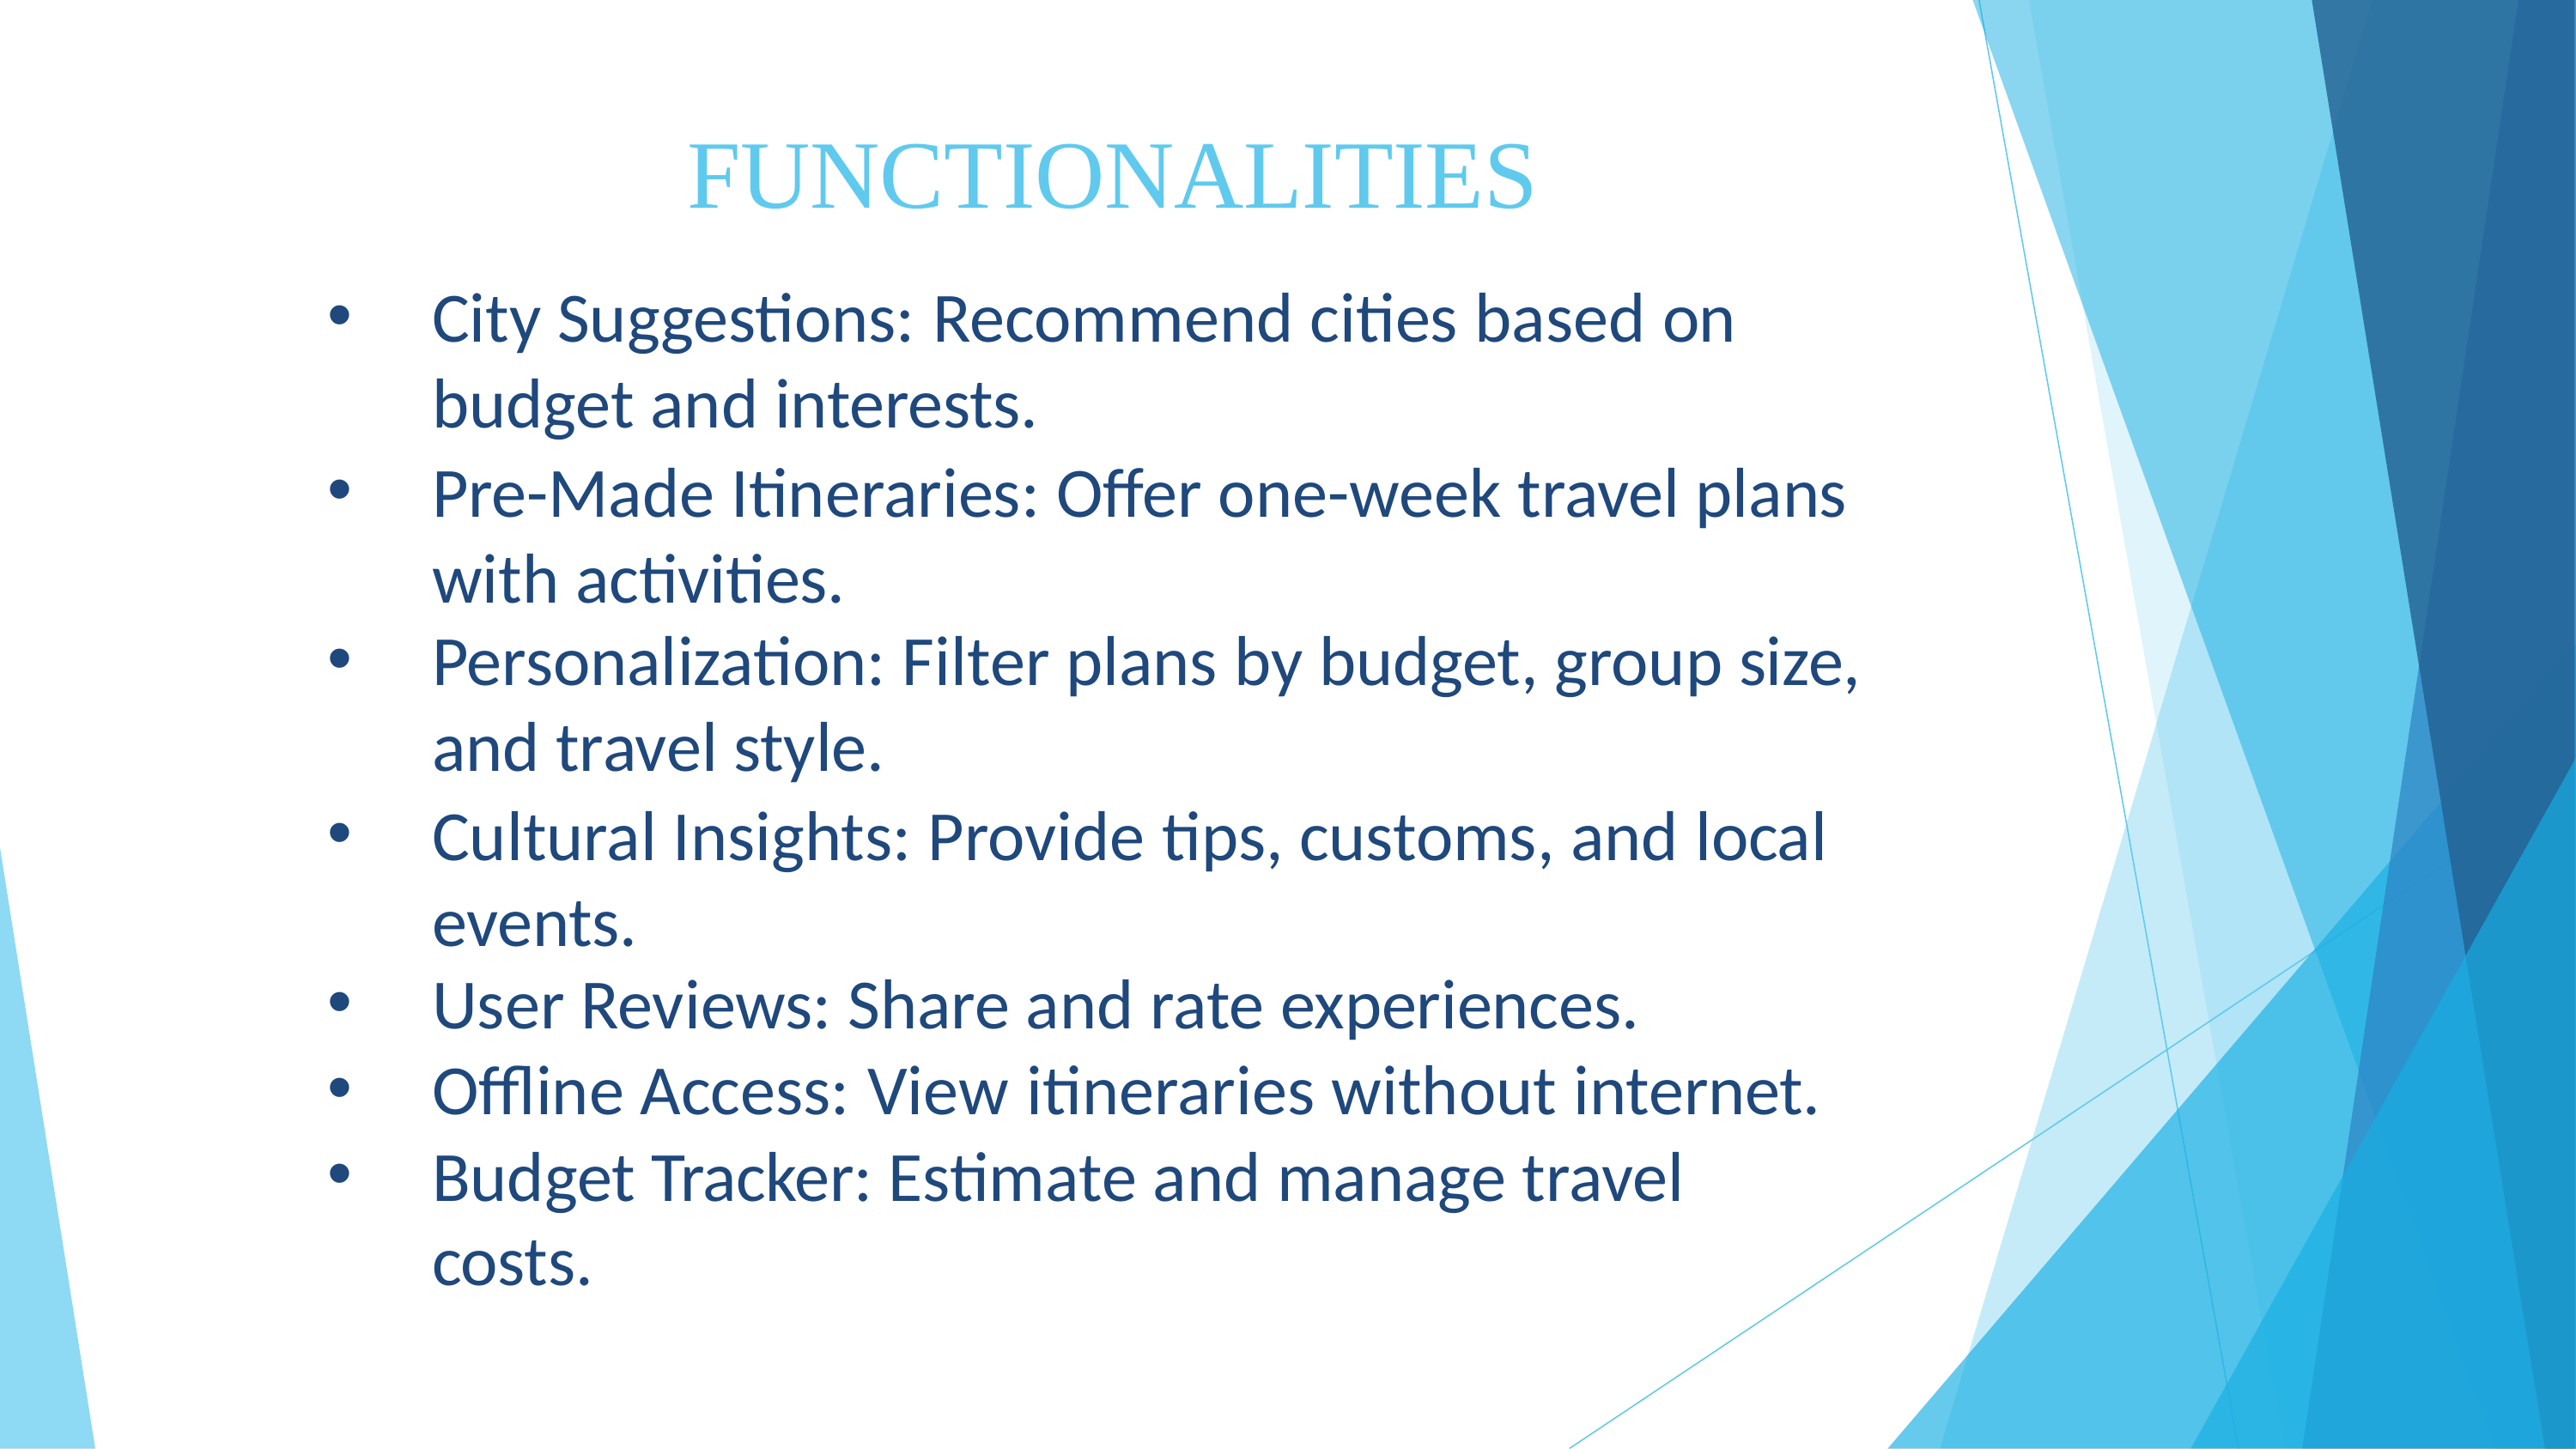

# FUNCTIONALITIES
City Suggestions: Recommend cities based on budget and interests.
Pre-Made Itineraries: Offer one-week travel plans with activities.
Personalization: Filter plans by budget, group size,
and travel style.
Cultural Insights: Provide tips, customs, and local events.
User Reviews: Share and rate experiences.
Offline Access: View itineraries without internet.
Budget Tracker: Estimate and manage travel costs.